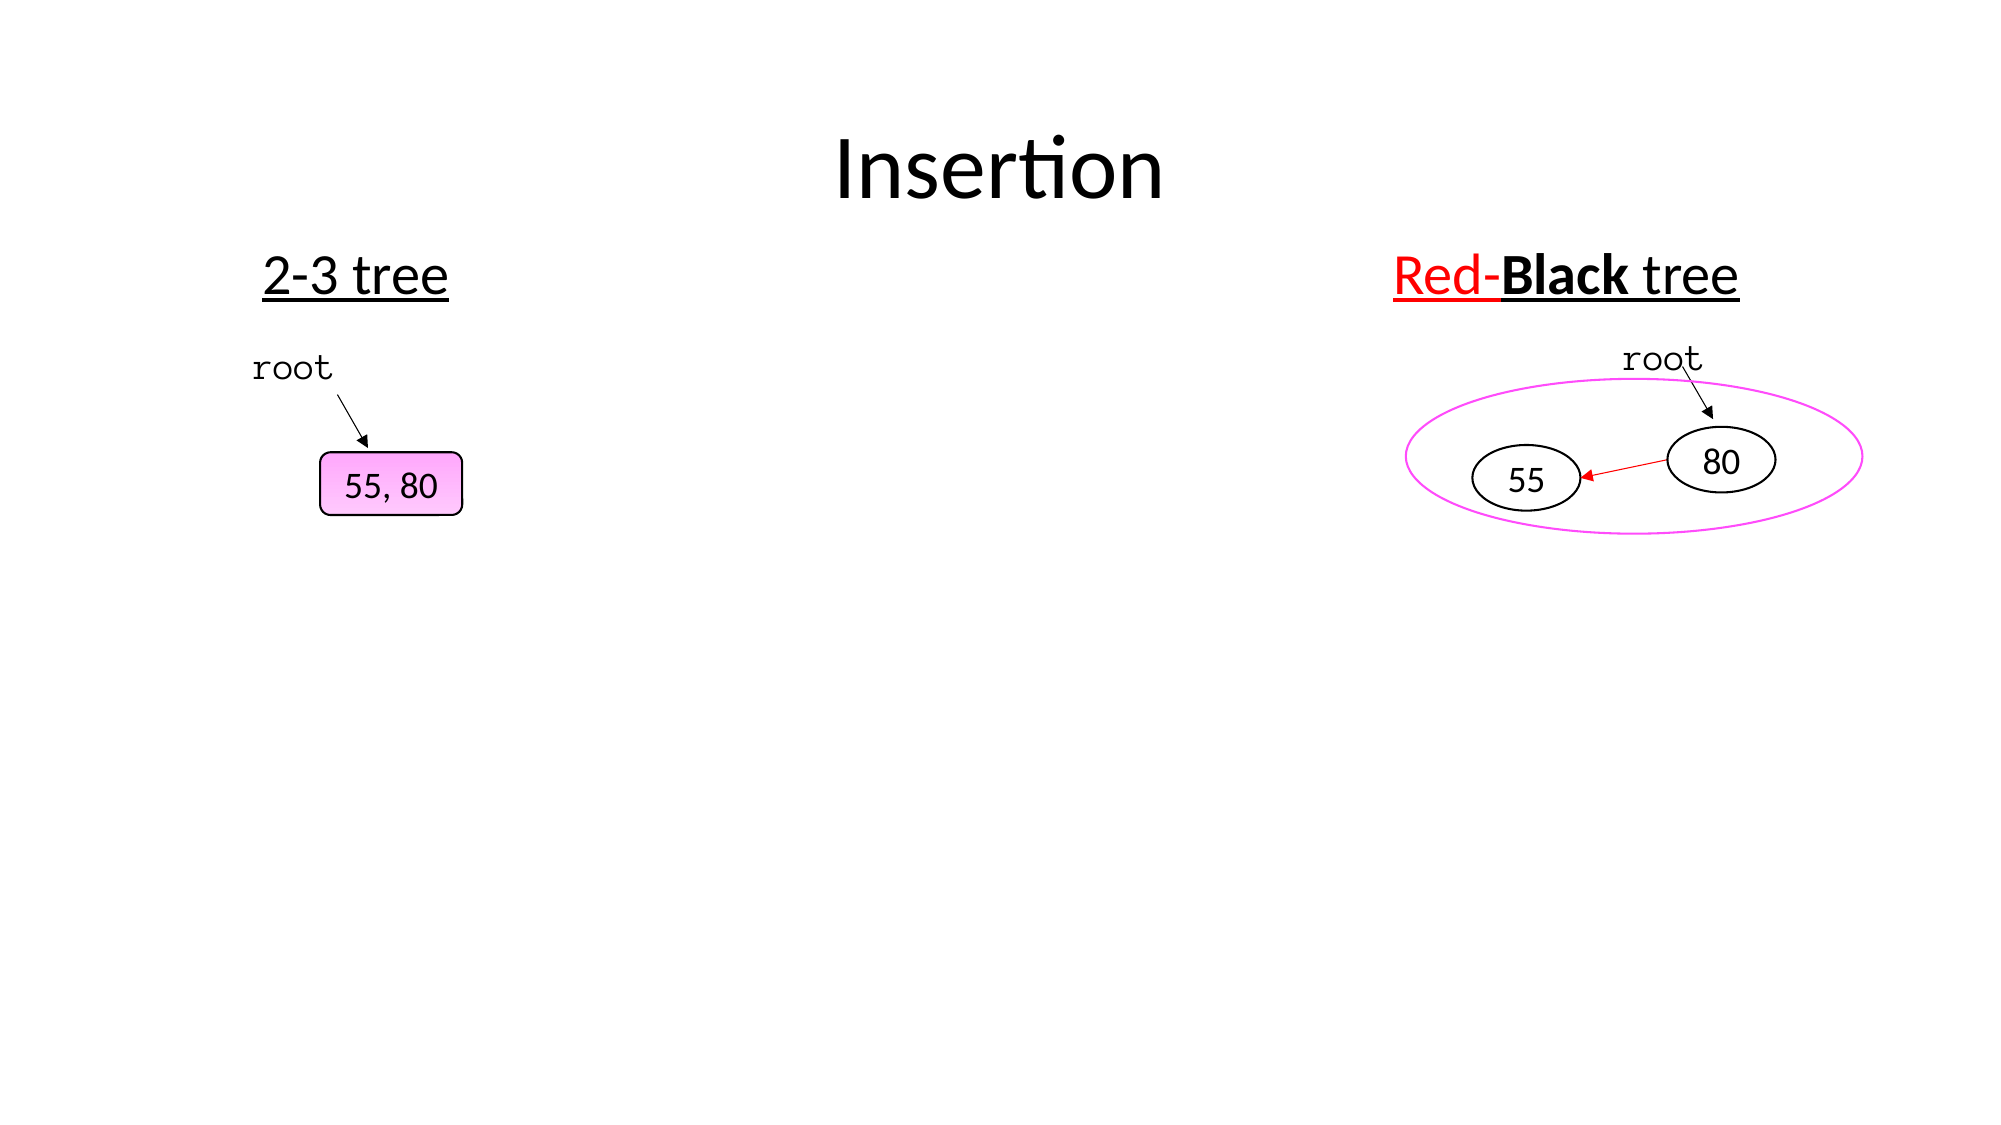

# Insertion
2-3 tree
Red-Black tree
root
root

80
55
55, 80